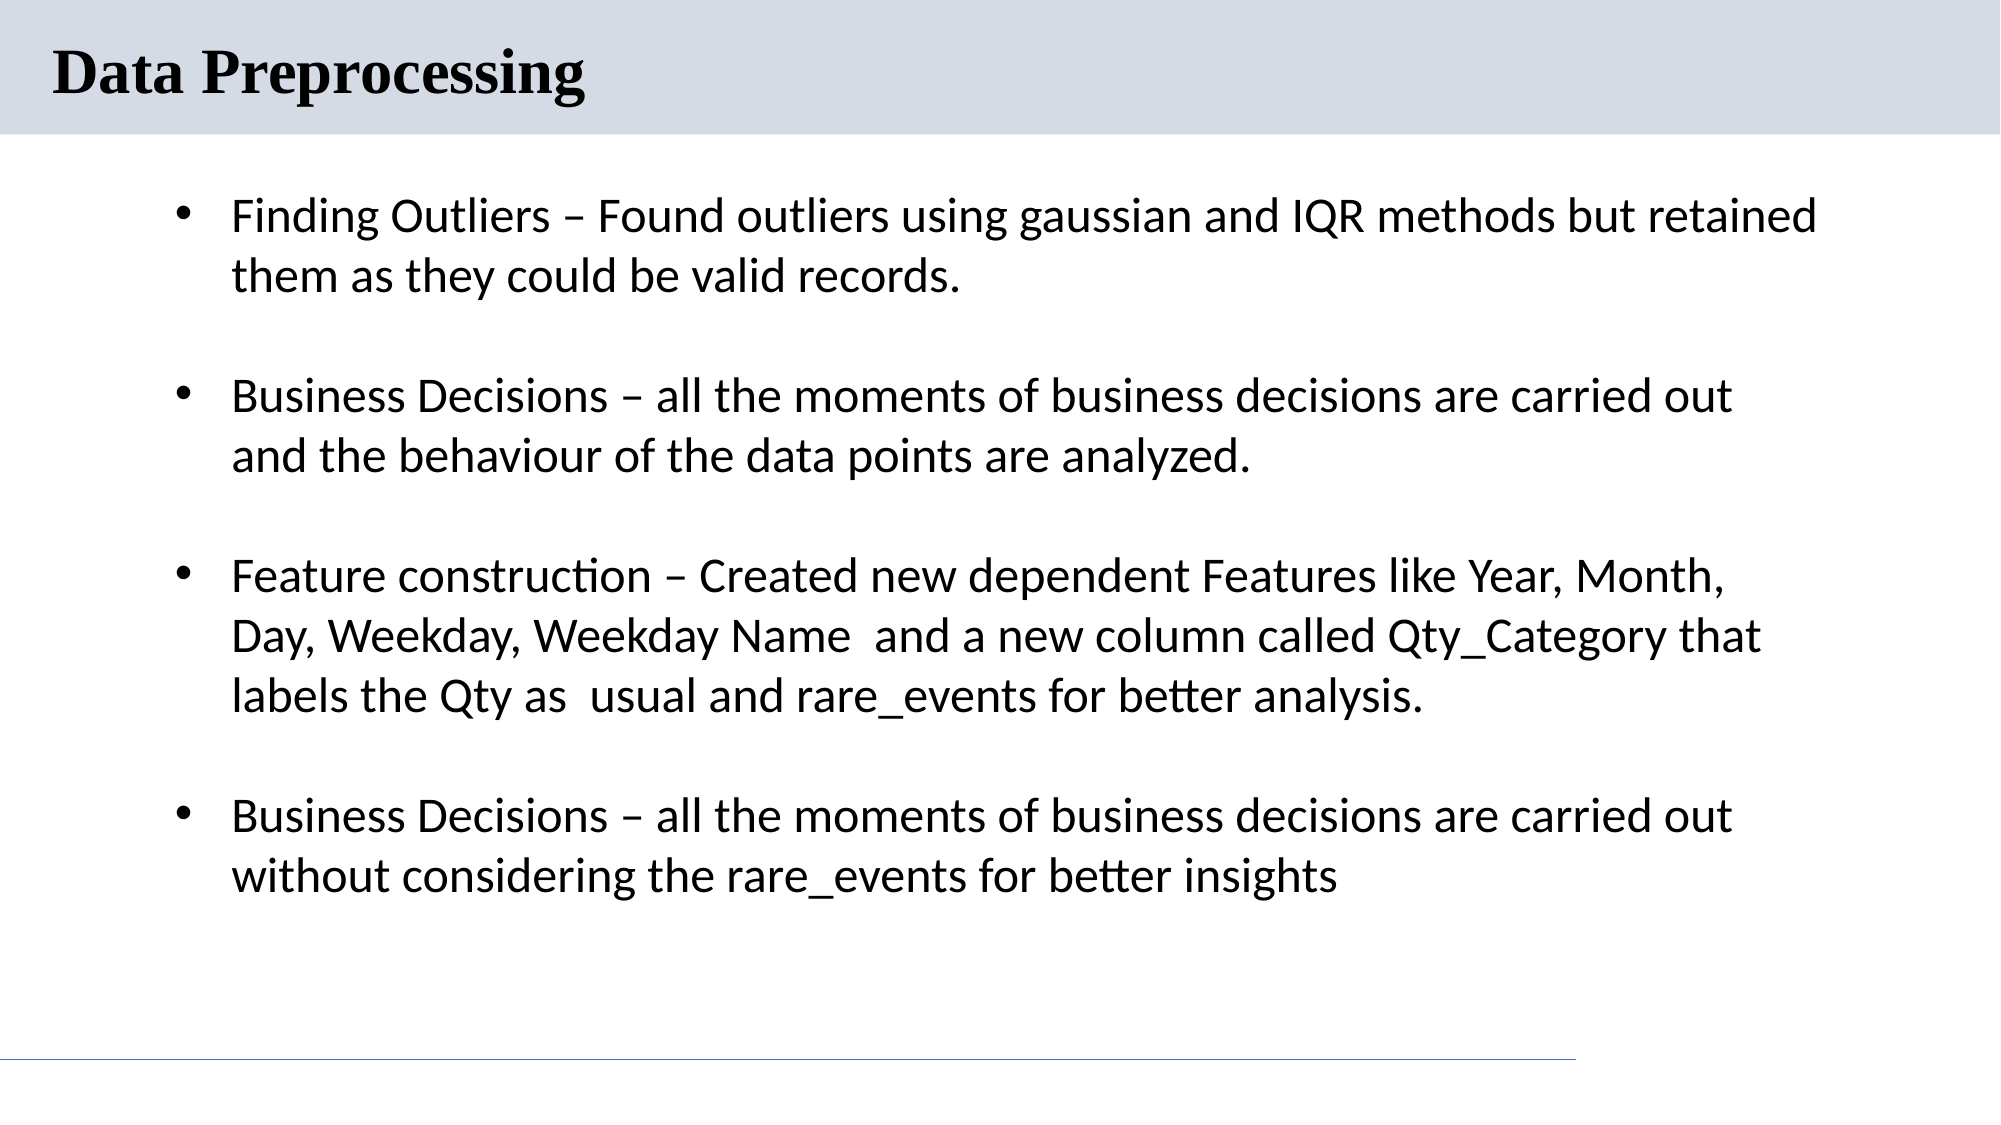

# Data Preprocessing
Finding Outliers – Found outliers using gaussian and IQR methods but retained them as they could be valid records.

Business Decisions – all the moments of business decisions are carried out and the behaviour of the data points are analyzed.

Feature construction – Created new dependent Features like Year, Month, Day, Weekday, Weekday Name  and a new column called Qty_Category that labels the Qty as  usual and rare_events for better analysis.

Business Decisions – all the moments of business decisions are carried out without considering the rare_events for better insights